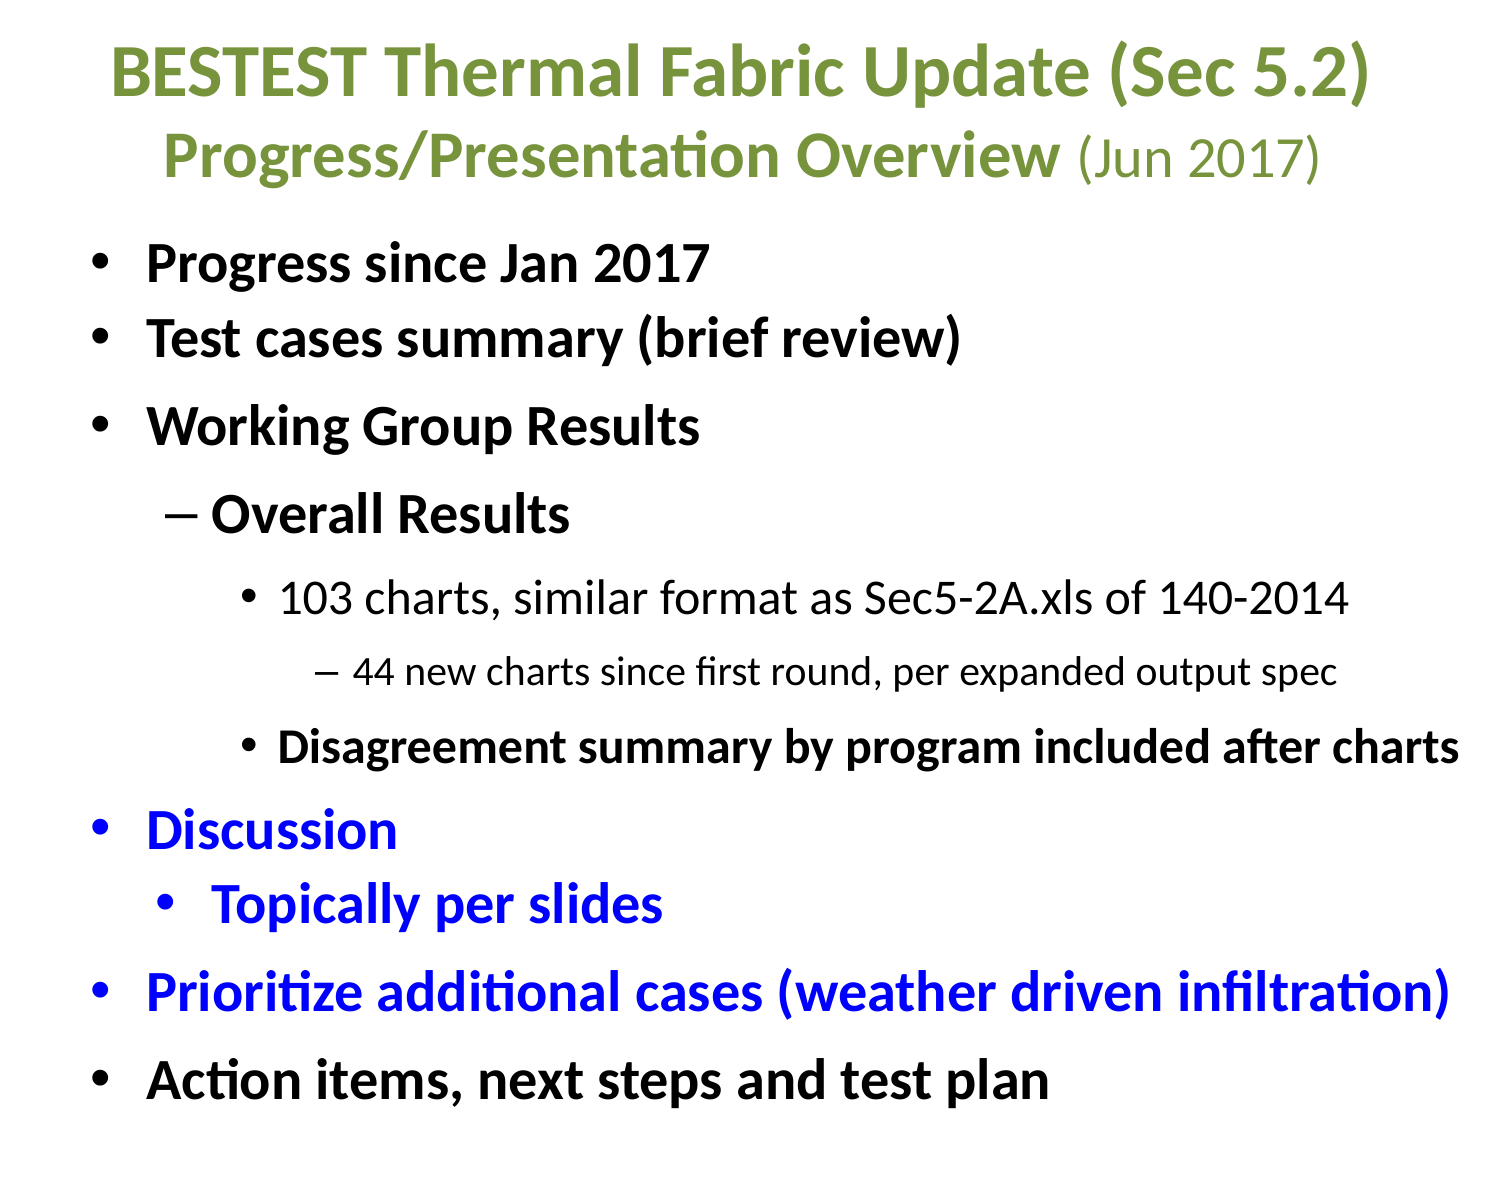

# BESTEST Thermal Fabric Update (Sec 5.2) Progress/Presentation Overview (Jun 2017)
Progress since Jan 2017
Test cases summary (brief review)
Working Group Results
Overall Results
103 charts, similar format as Sec5-2A.xls of 140-2014
44 new charts since first round, per expanded output spec
Disagreement summary by program included after charts
Discussion
Topically per slides
Prioritize additional cases (weather driven infiltration)
Action items, next steps and test plan